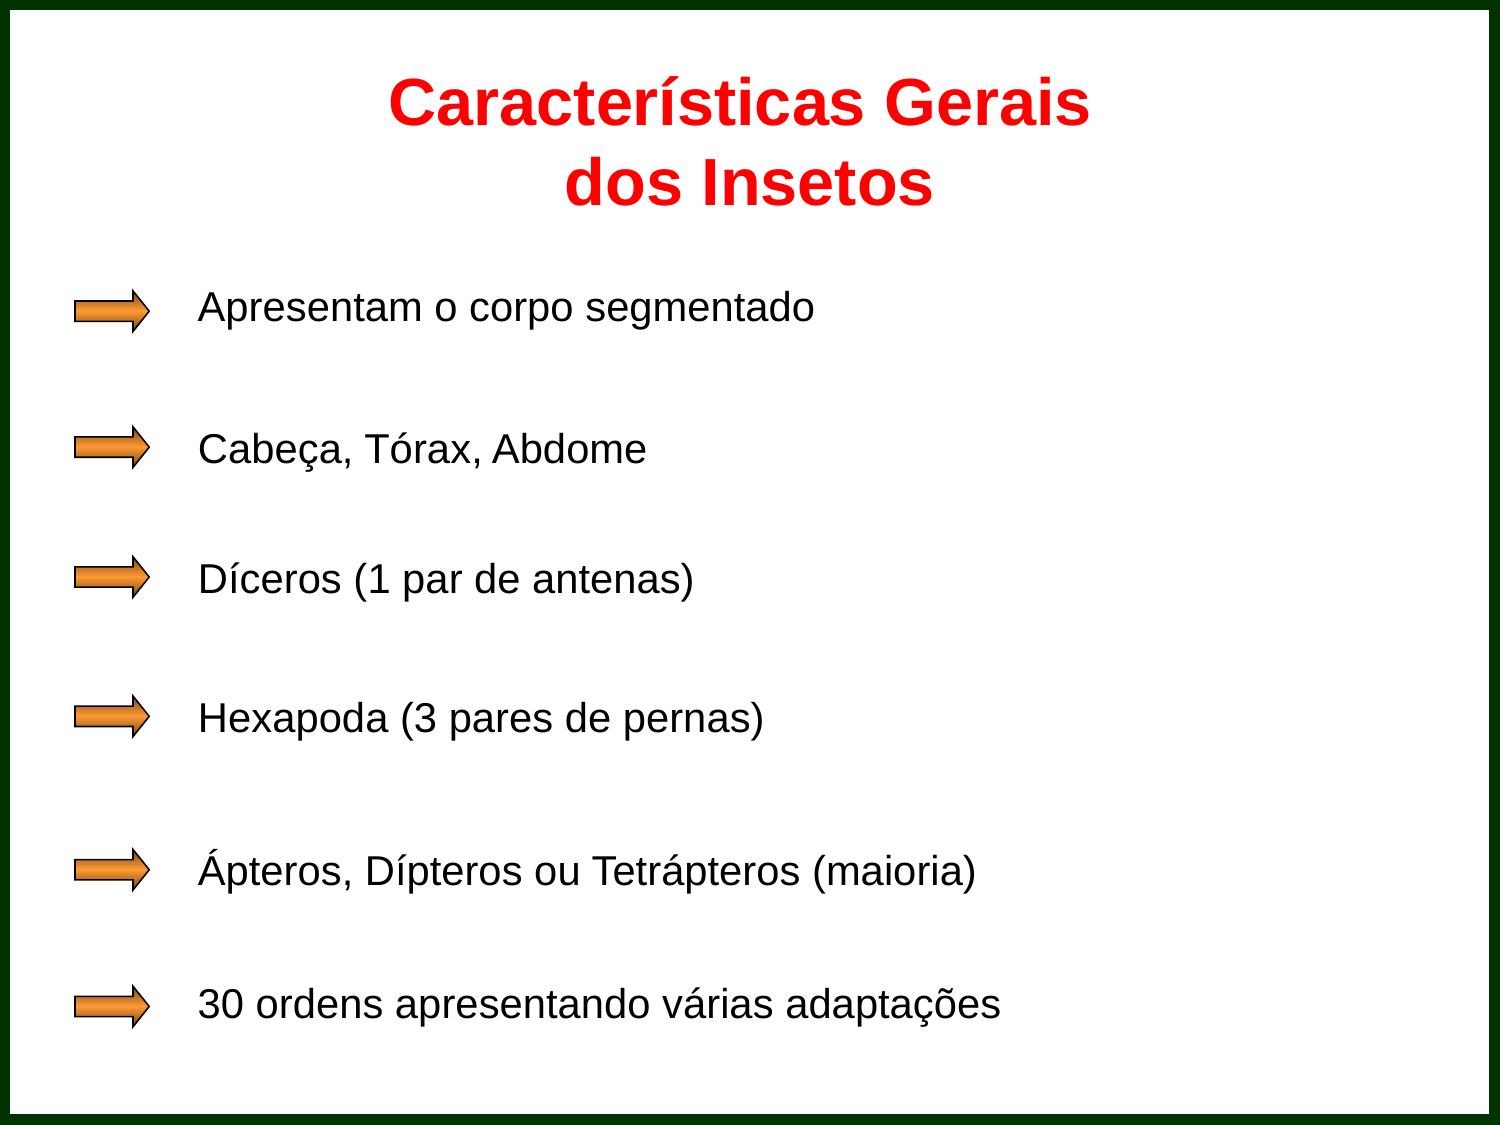

Características Gerais
dos Insetos
Apresentam o corpo segmentado

Cabeça, Tórax, Abdome

Díceros (1 par de antenas)

Hexapoda (3 pares de pernas)

Ápteros, Dípteros ou Tetrápteros (maioria)

30 ordens apresentando várias adaptações